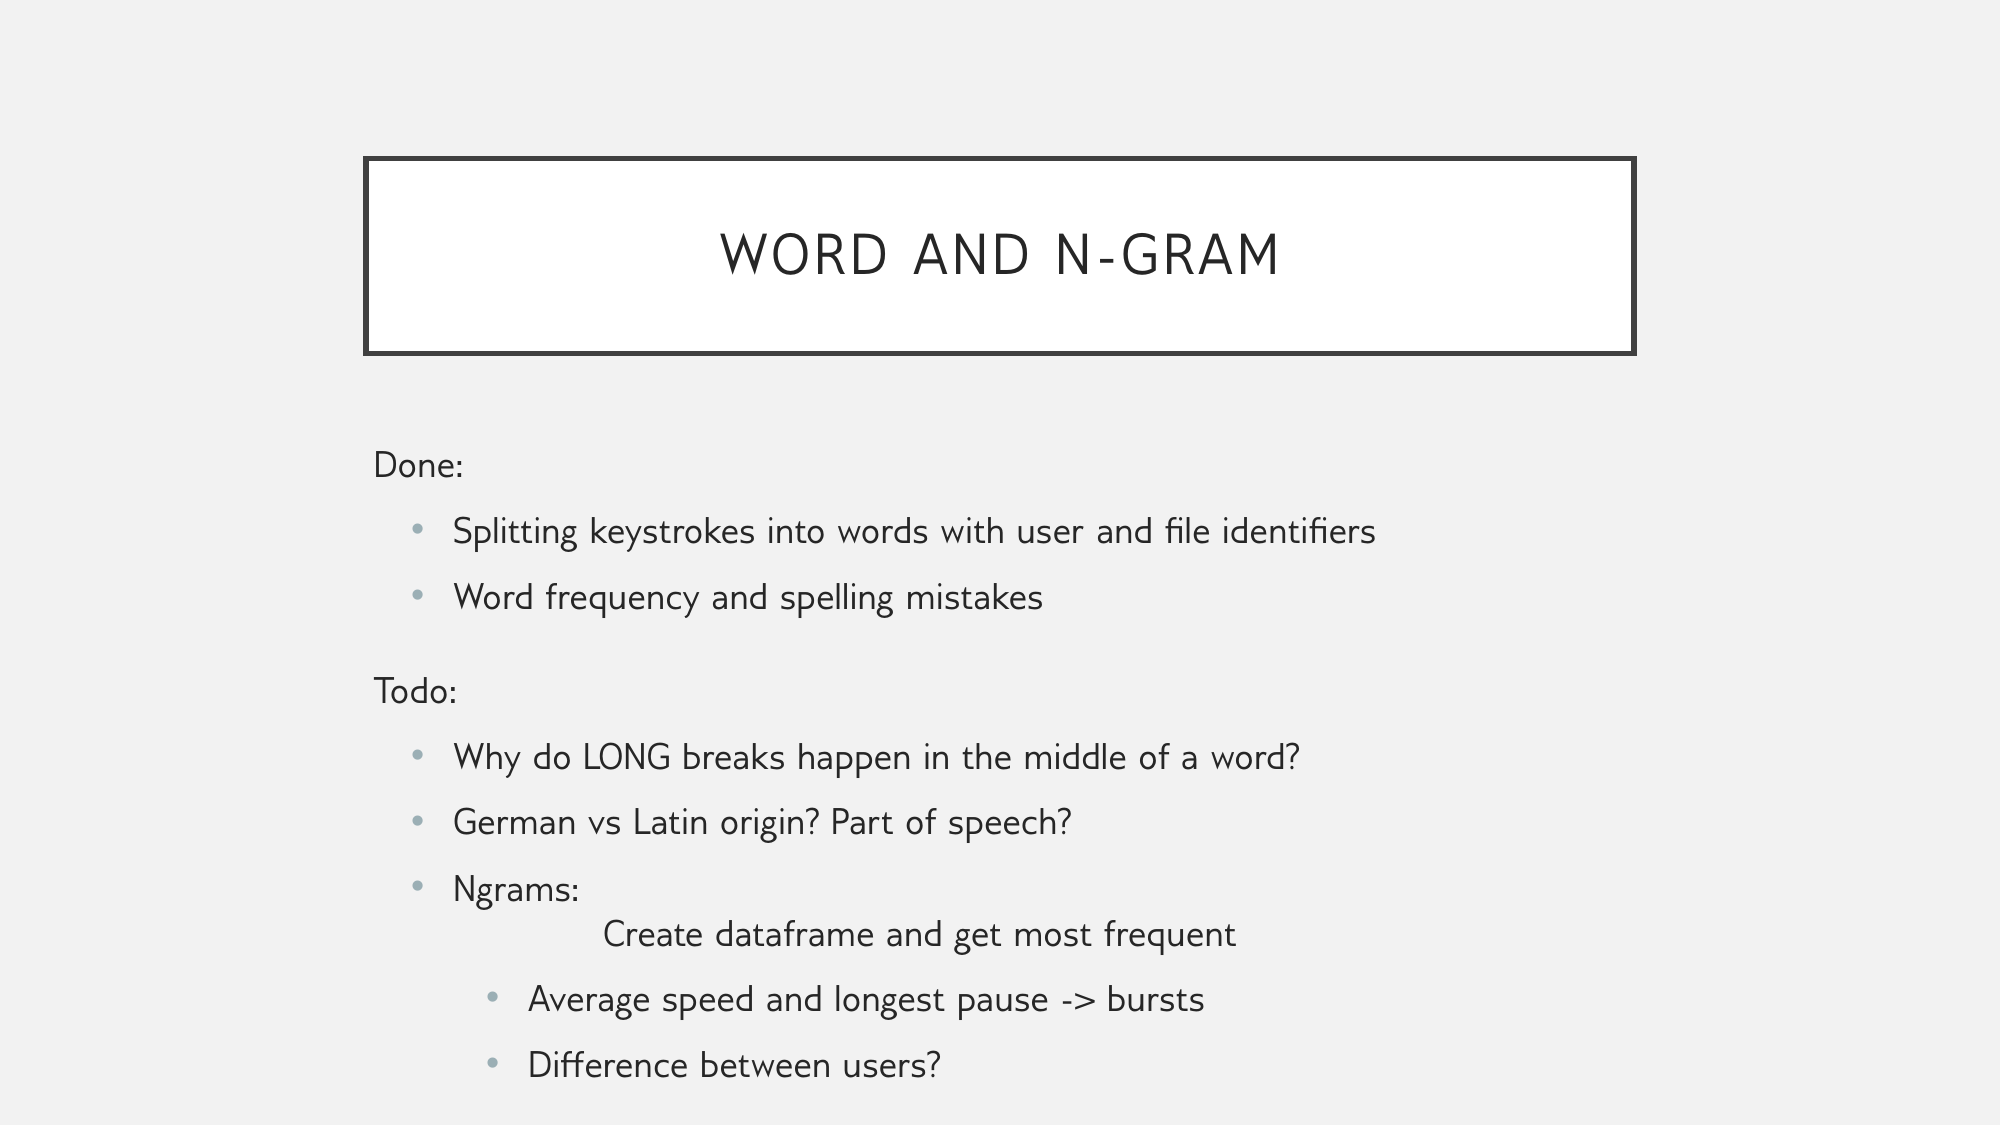

# WORD and n-gram
Done:
Splitting keystrokes into words with user and file identifiers
Word frequency and spelling mistakes

Todo:
Why do LONG breaks happen in the middle of a word?
German vs Latin origin? Part of speech?
Ngrams:
	Create dataframe and get most frequent
Average speed and longest pause -> bursts
Difference between users?